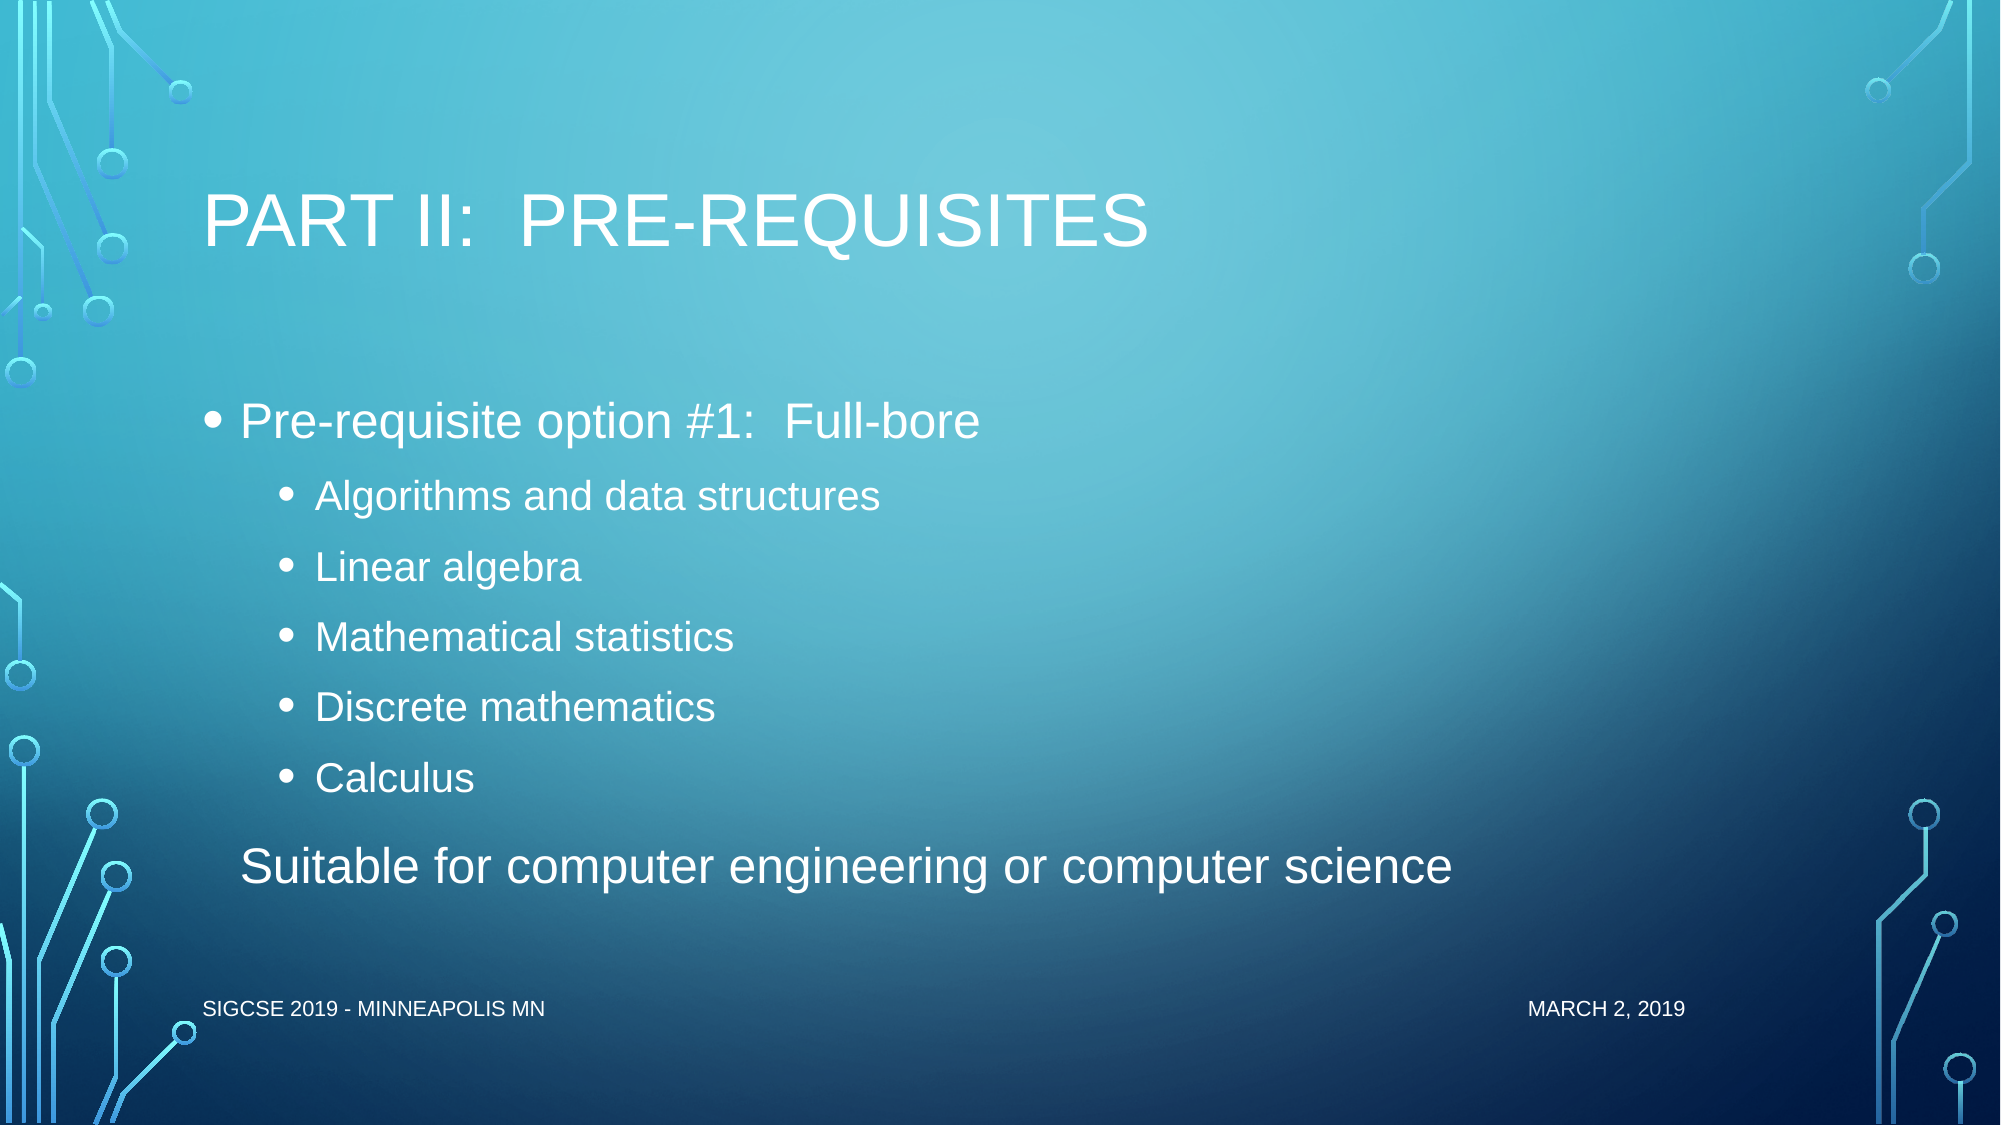

# Part II:  PRE-REQUISITES
Pre-requisite option #1:  Full-bore
Algorithms and data structures
Linear algebra
Mathematical statistics
Discrete mathematics
Calculus
	Suitable for computer engineering or computer science
SIGCSE 2019 - Minneapolis MN                                                                                                                                                                    March 2, 2019